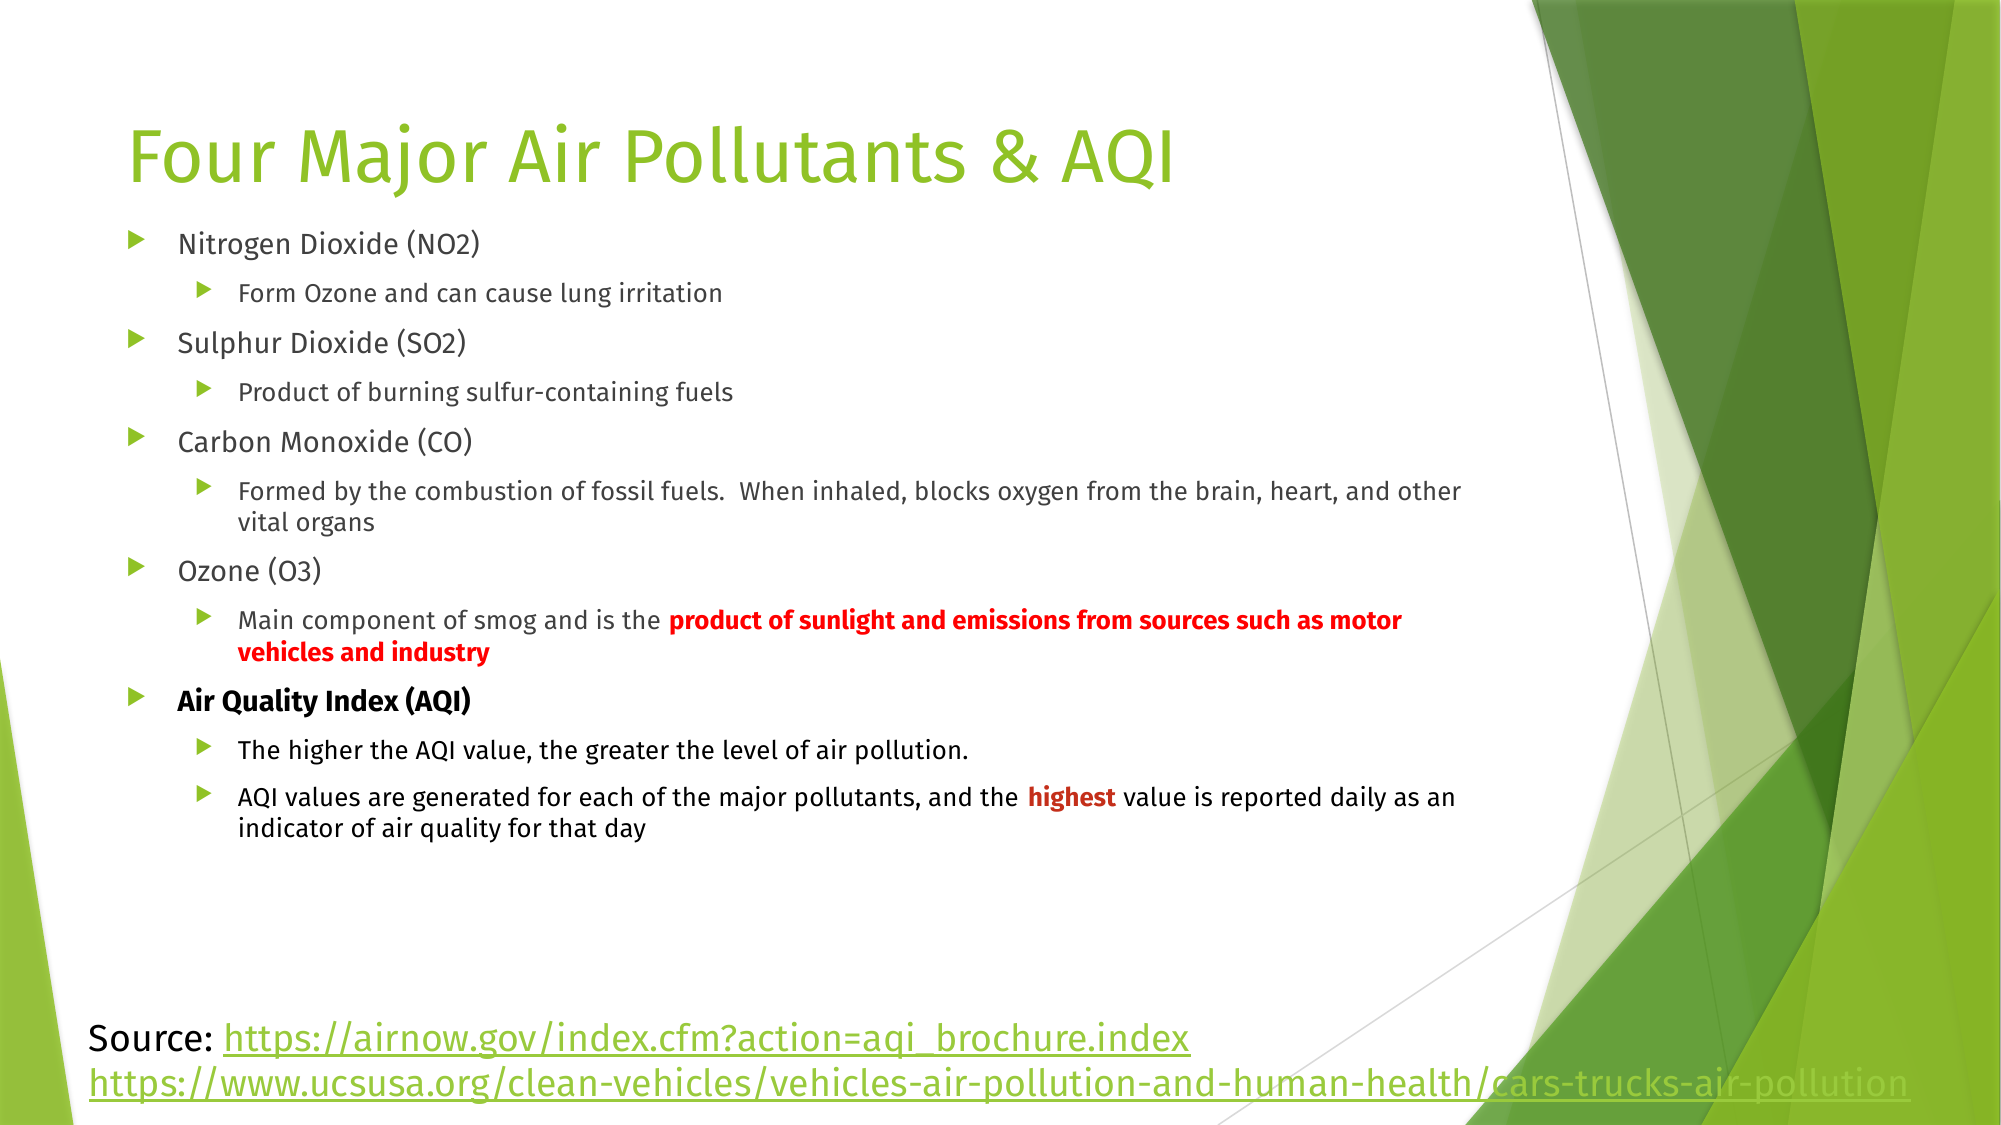

# Four Major Air Pollutants & AQI
Nitrogen Dioxide (NO2)
Form Ozone and can cause lung irritation
Sulphur Dioxide (SO2)
Product of burning sulfur-containing fuels
Carbon Monoxide (CO)
Formed by the combustion of fossil fuels.  When inhaled, blocks oxygen from the brain, heart, and other vital organs
Ozone (O3)
Main component of smog and is the product of sunlight and emissions from sources such as motor vehicles and industry
Air Quality Index (AQI)
The higher the AQI value, the greater the level of air pollution.
AQI values are generated for each of the major pollutants, and the highest value is reported daily as an indicator of air quality for that day
Source: https://airnow.gov/index.cfm?action=aqi_brochure.index
https://www.ucsusa.org/clean-vehicles/vehicles-air-pollution-and-human-health/cars-trucks-air-pollution